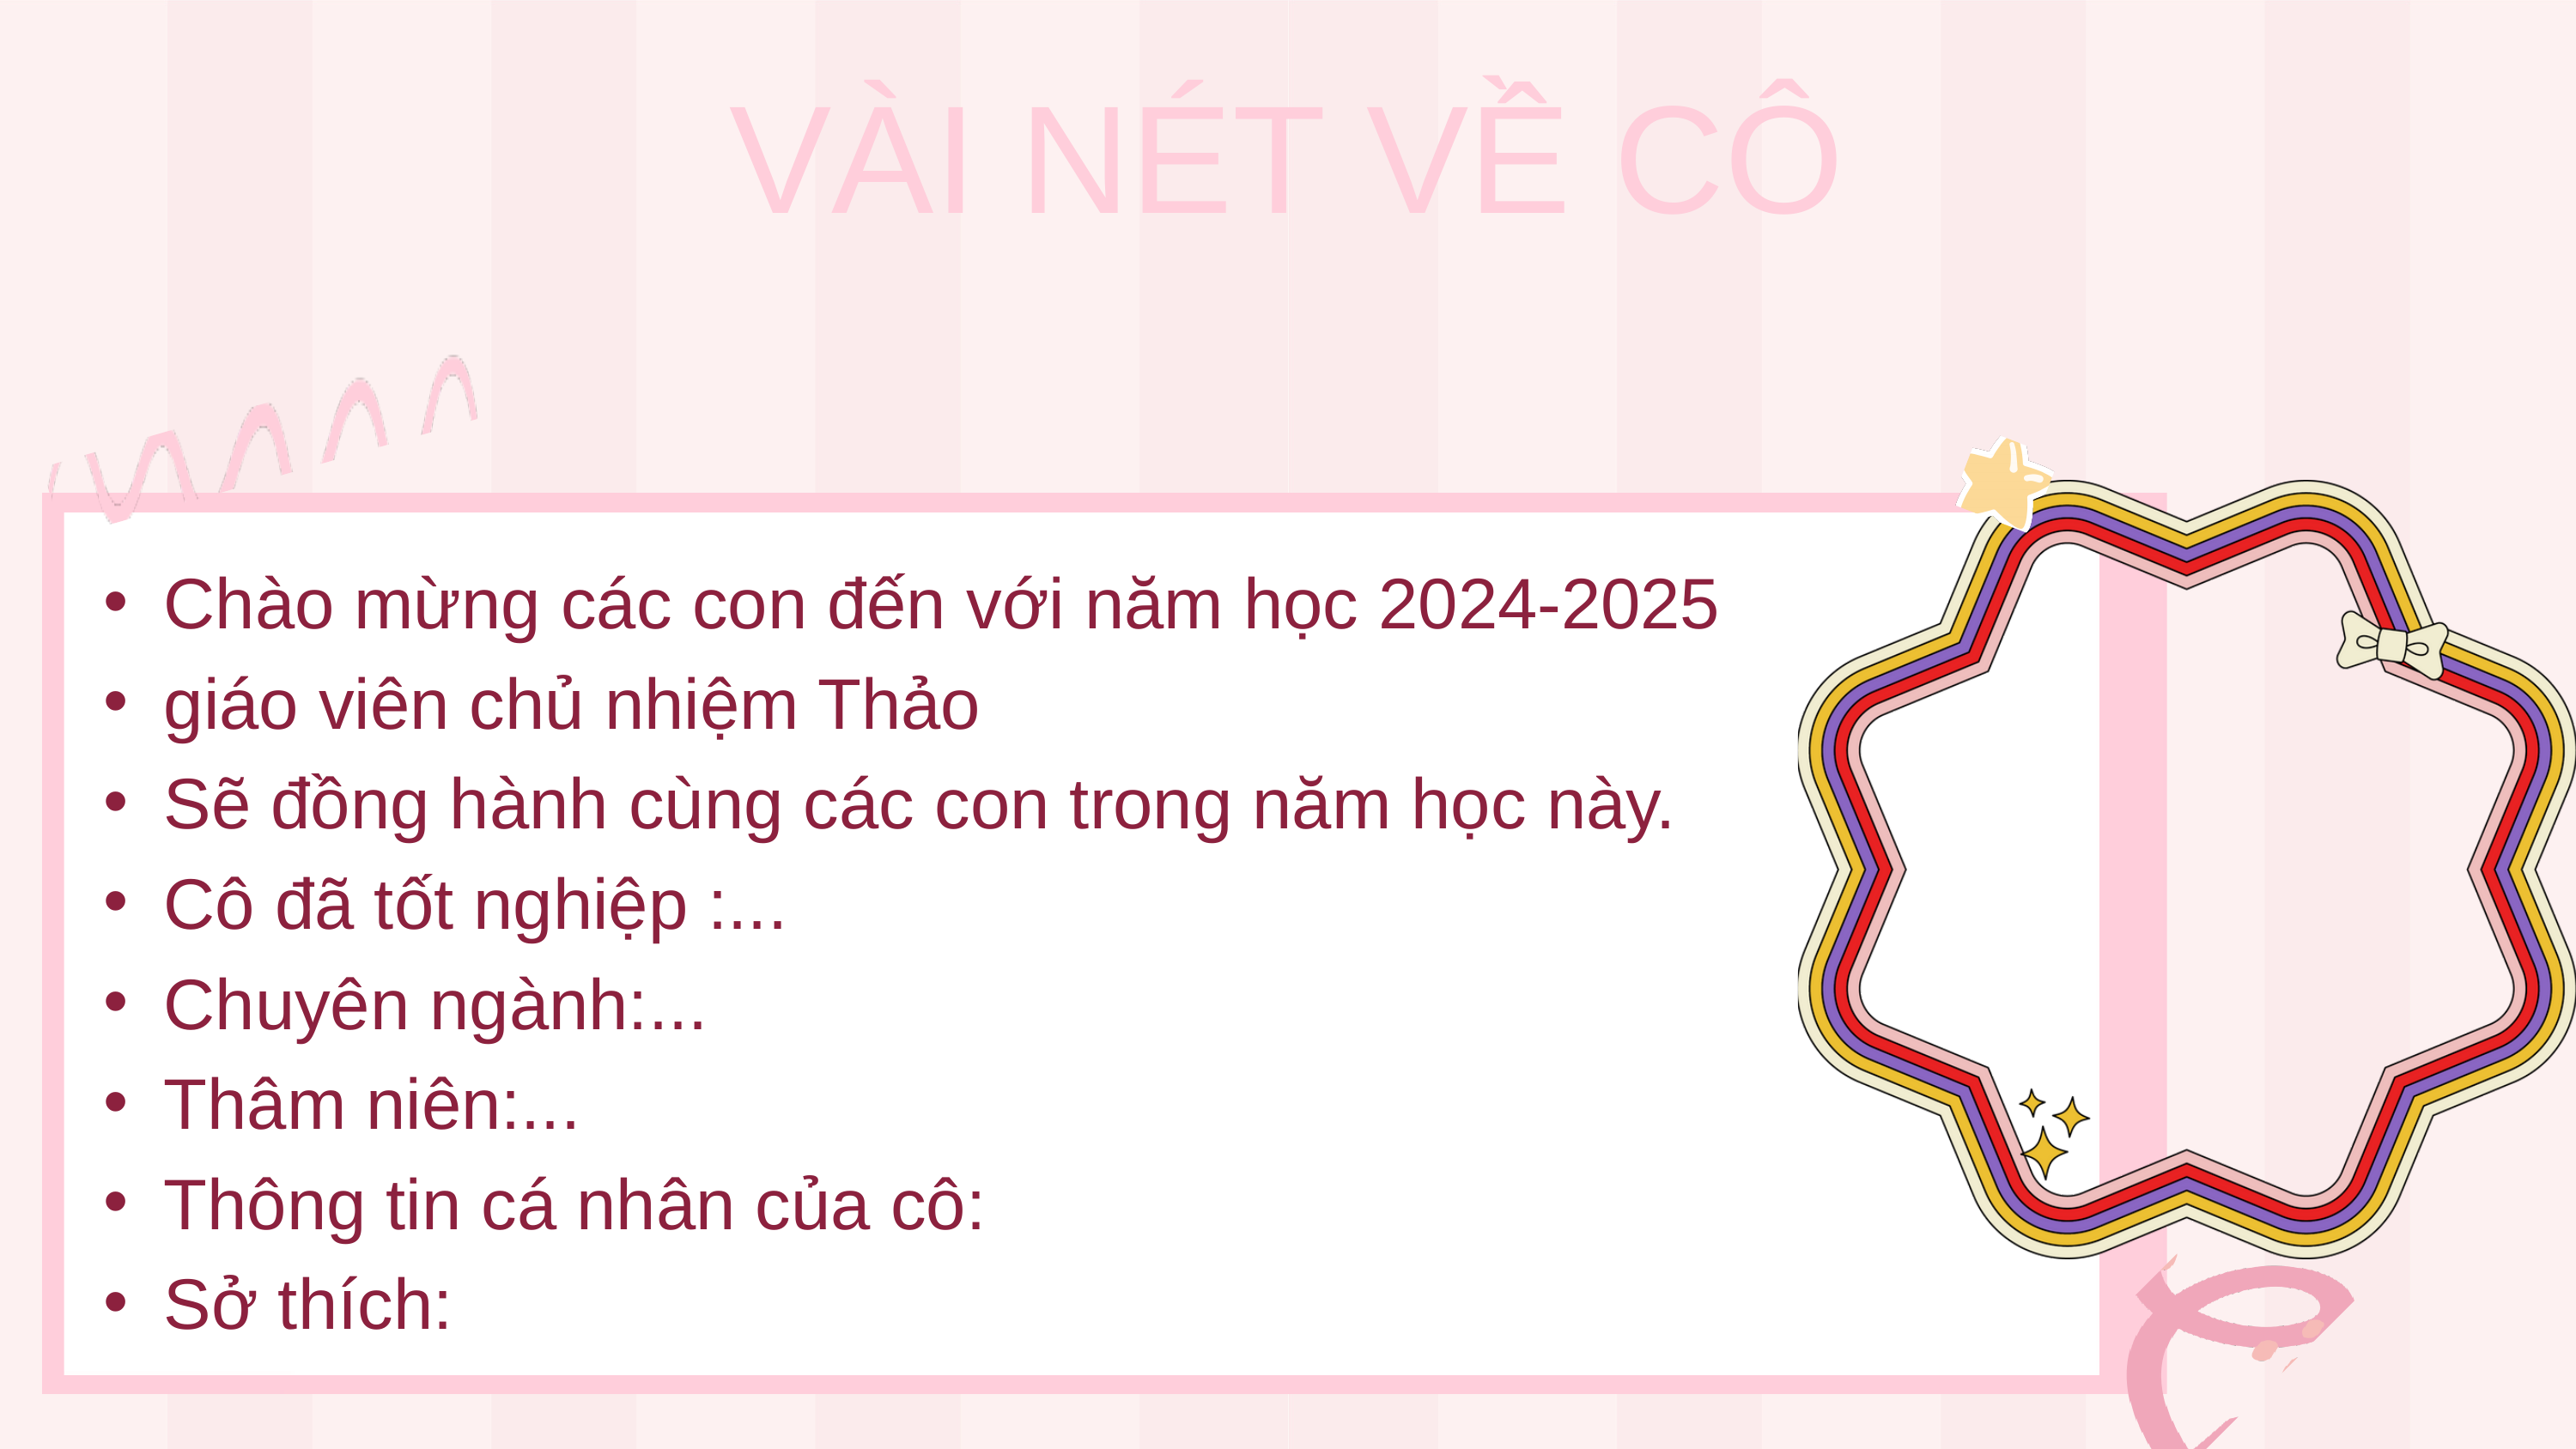

VÀI NÉT VỀ CÔ

Chào mừng các con đến với năm học 2024-2025
giáo viên chủ nhiệm Thảo
Sẽ đồng hành cùng các con trong năm học này.
Cô đã tốt nghiệp :...
Chuyên ngành:...
Thâm niên:...
Thông tin cá nhân của cô:
Sở thích: